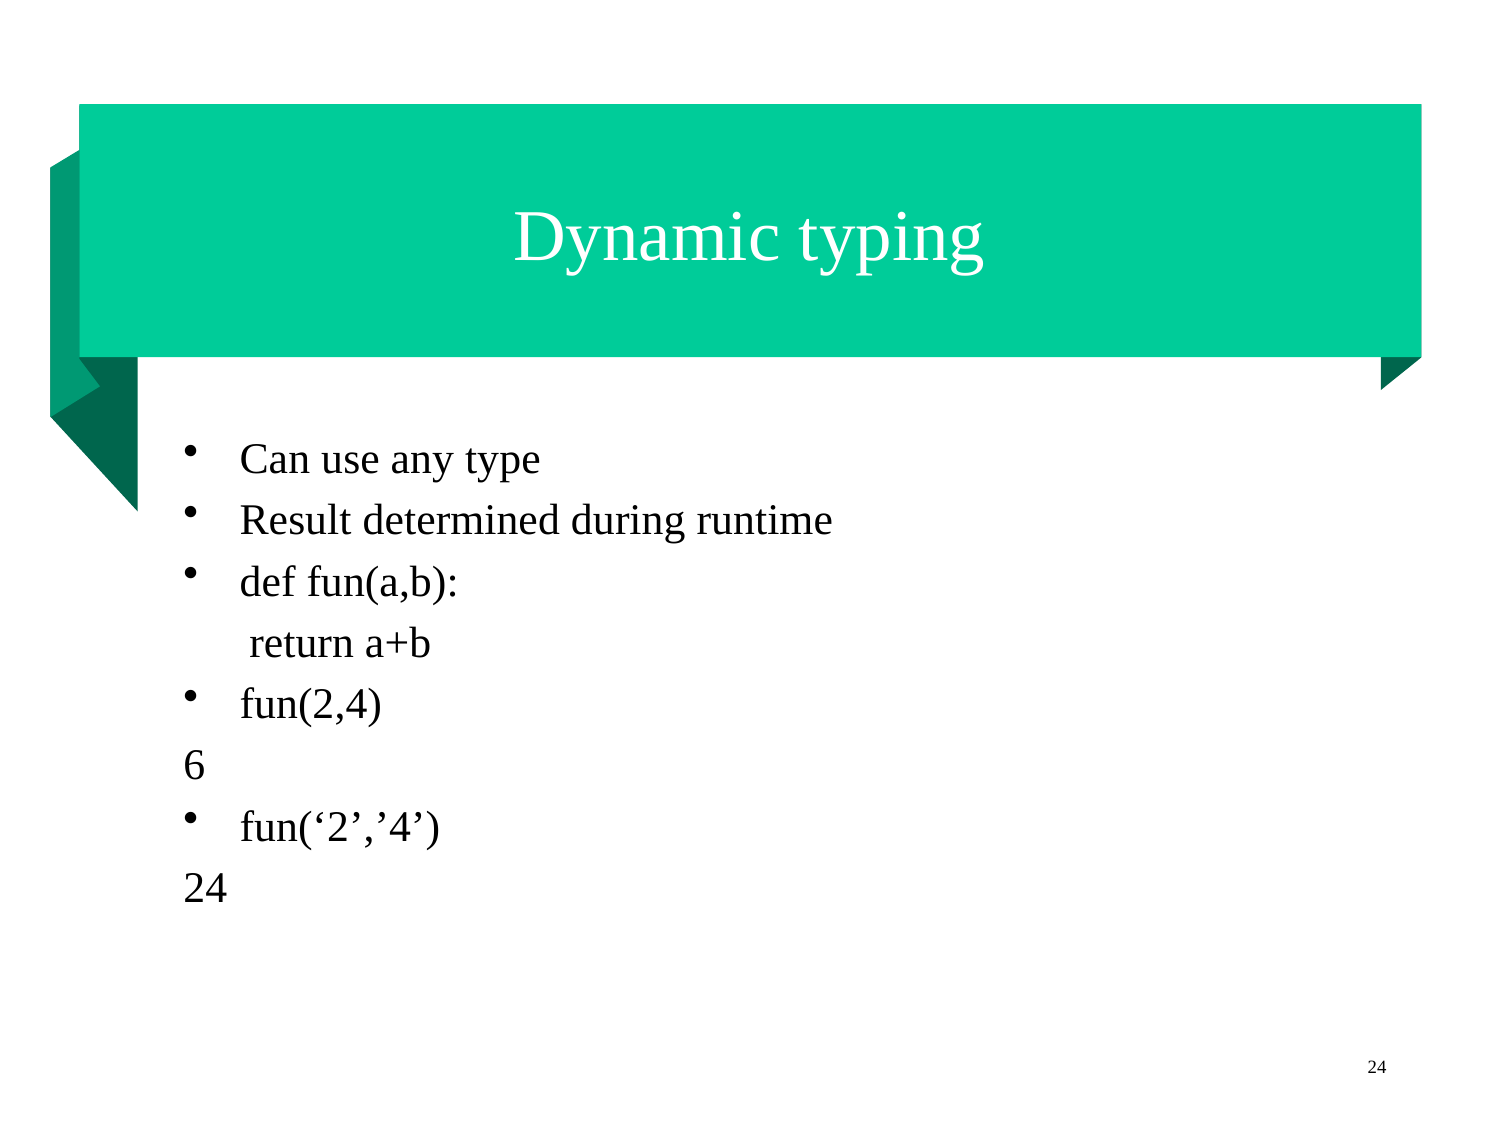

# Dynamic typing

Can use any type
Result determined during runtime
def fun(a,b):
      return a+b
fun(2,4)
6
fun(‘2’,’4’)
24

24